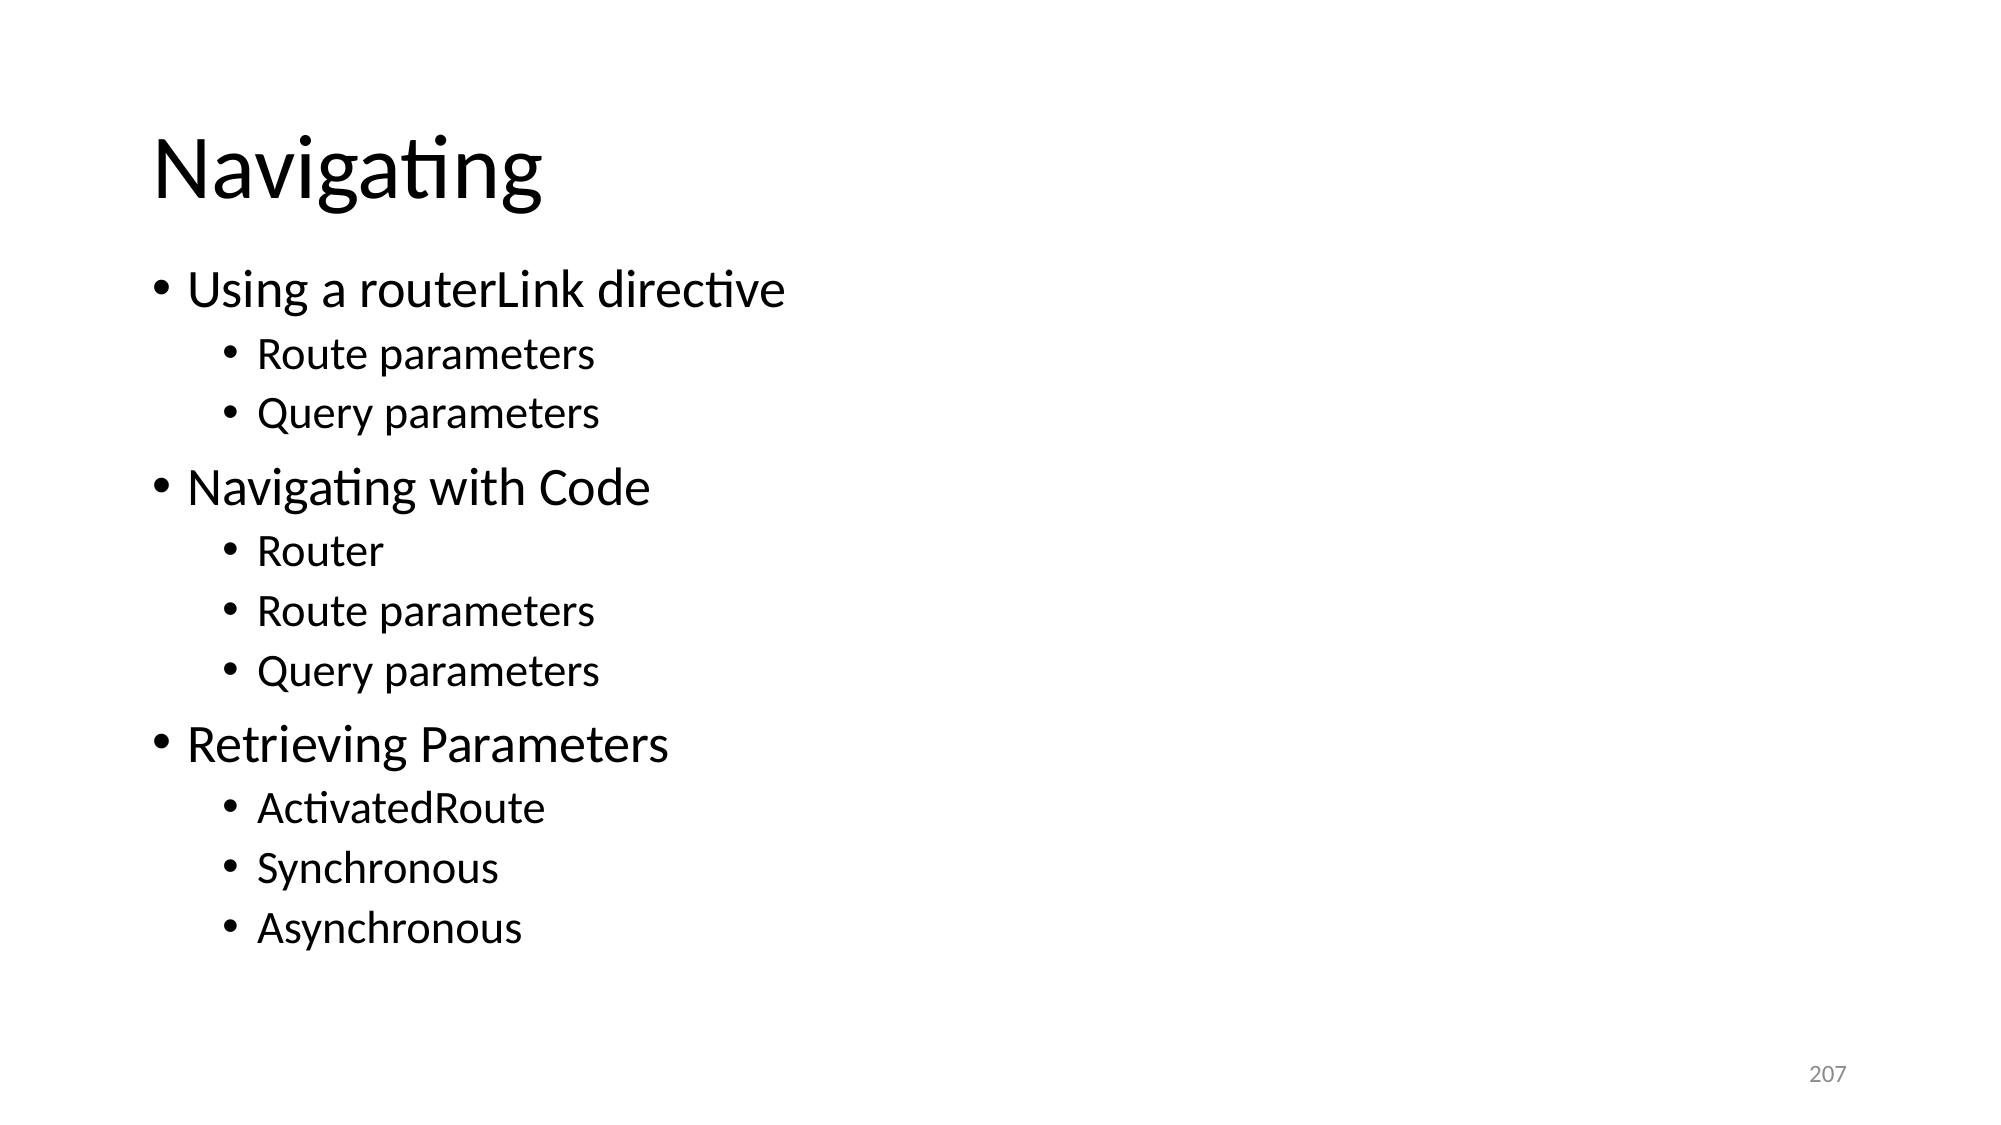

# Navigating
Using a routerLink directive
Route parameters
Query parameters
Navigating with Code
Router
Route parameters
Query parameters
Retrieving Parameters
ActivatedRoute
Synchronous
Asynchronous
207